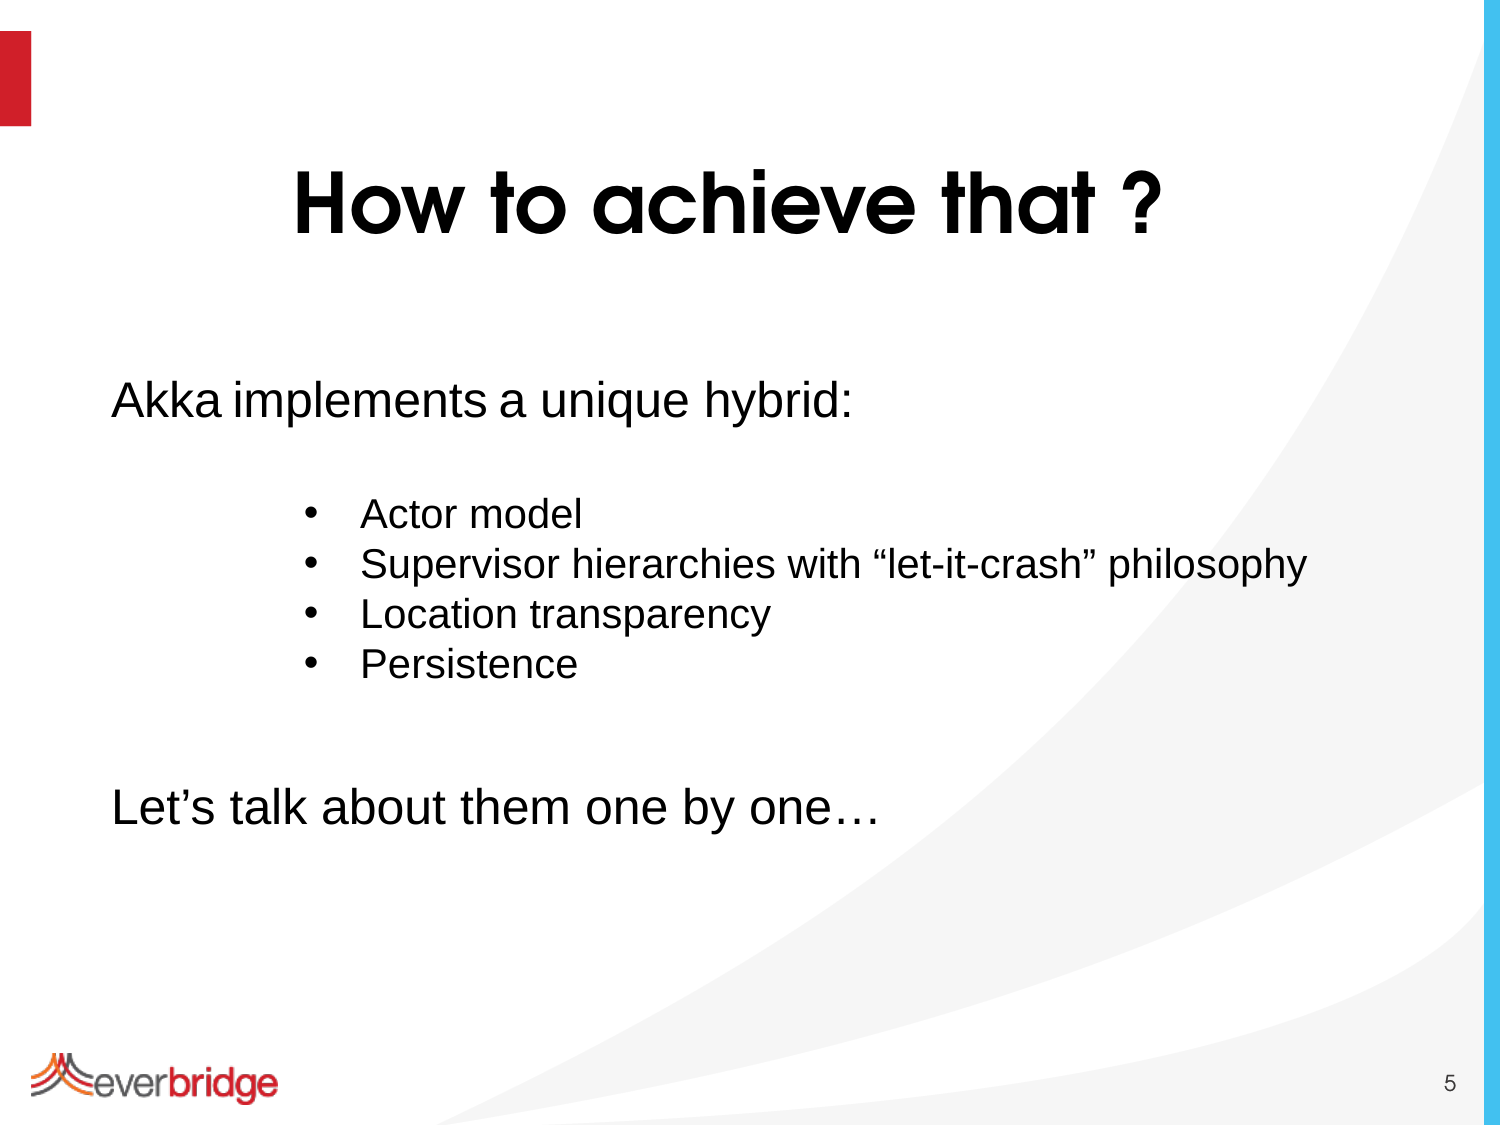

How to achieve that ?
Akka implements a unique hybrid:
Actor model
Supervisor hierarchies with “let-it-crash” philosophy
Location transparency
Persistence
Let’s talk about them one by one…